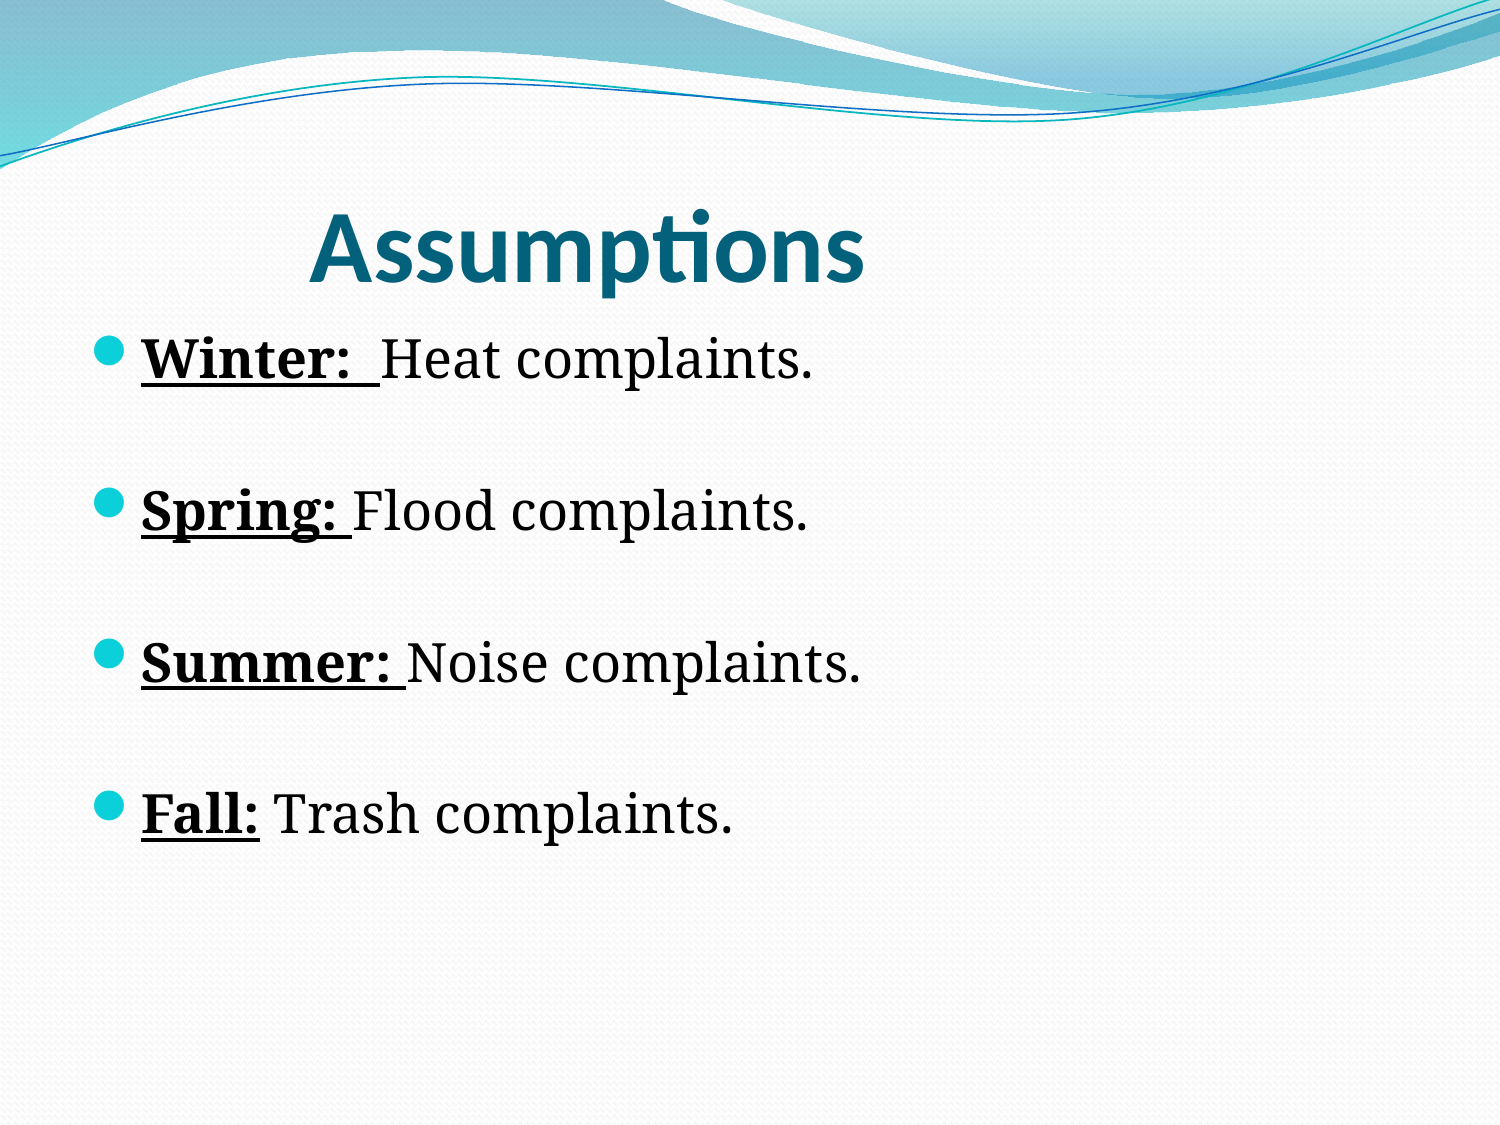

# Assumptions
Winter:  Heat complaints.

Spring: Flood complaints.

Summer: Noise complaints.

Fall: Trash complaints.